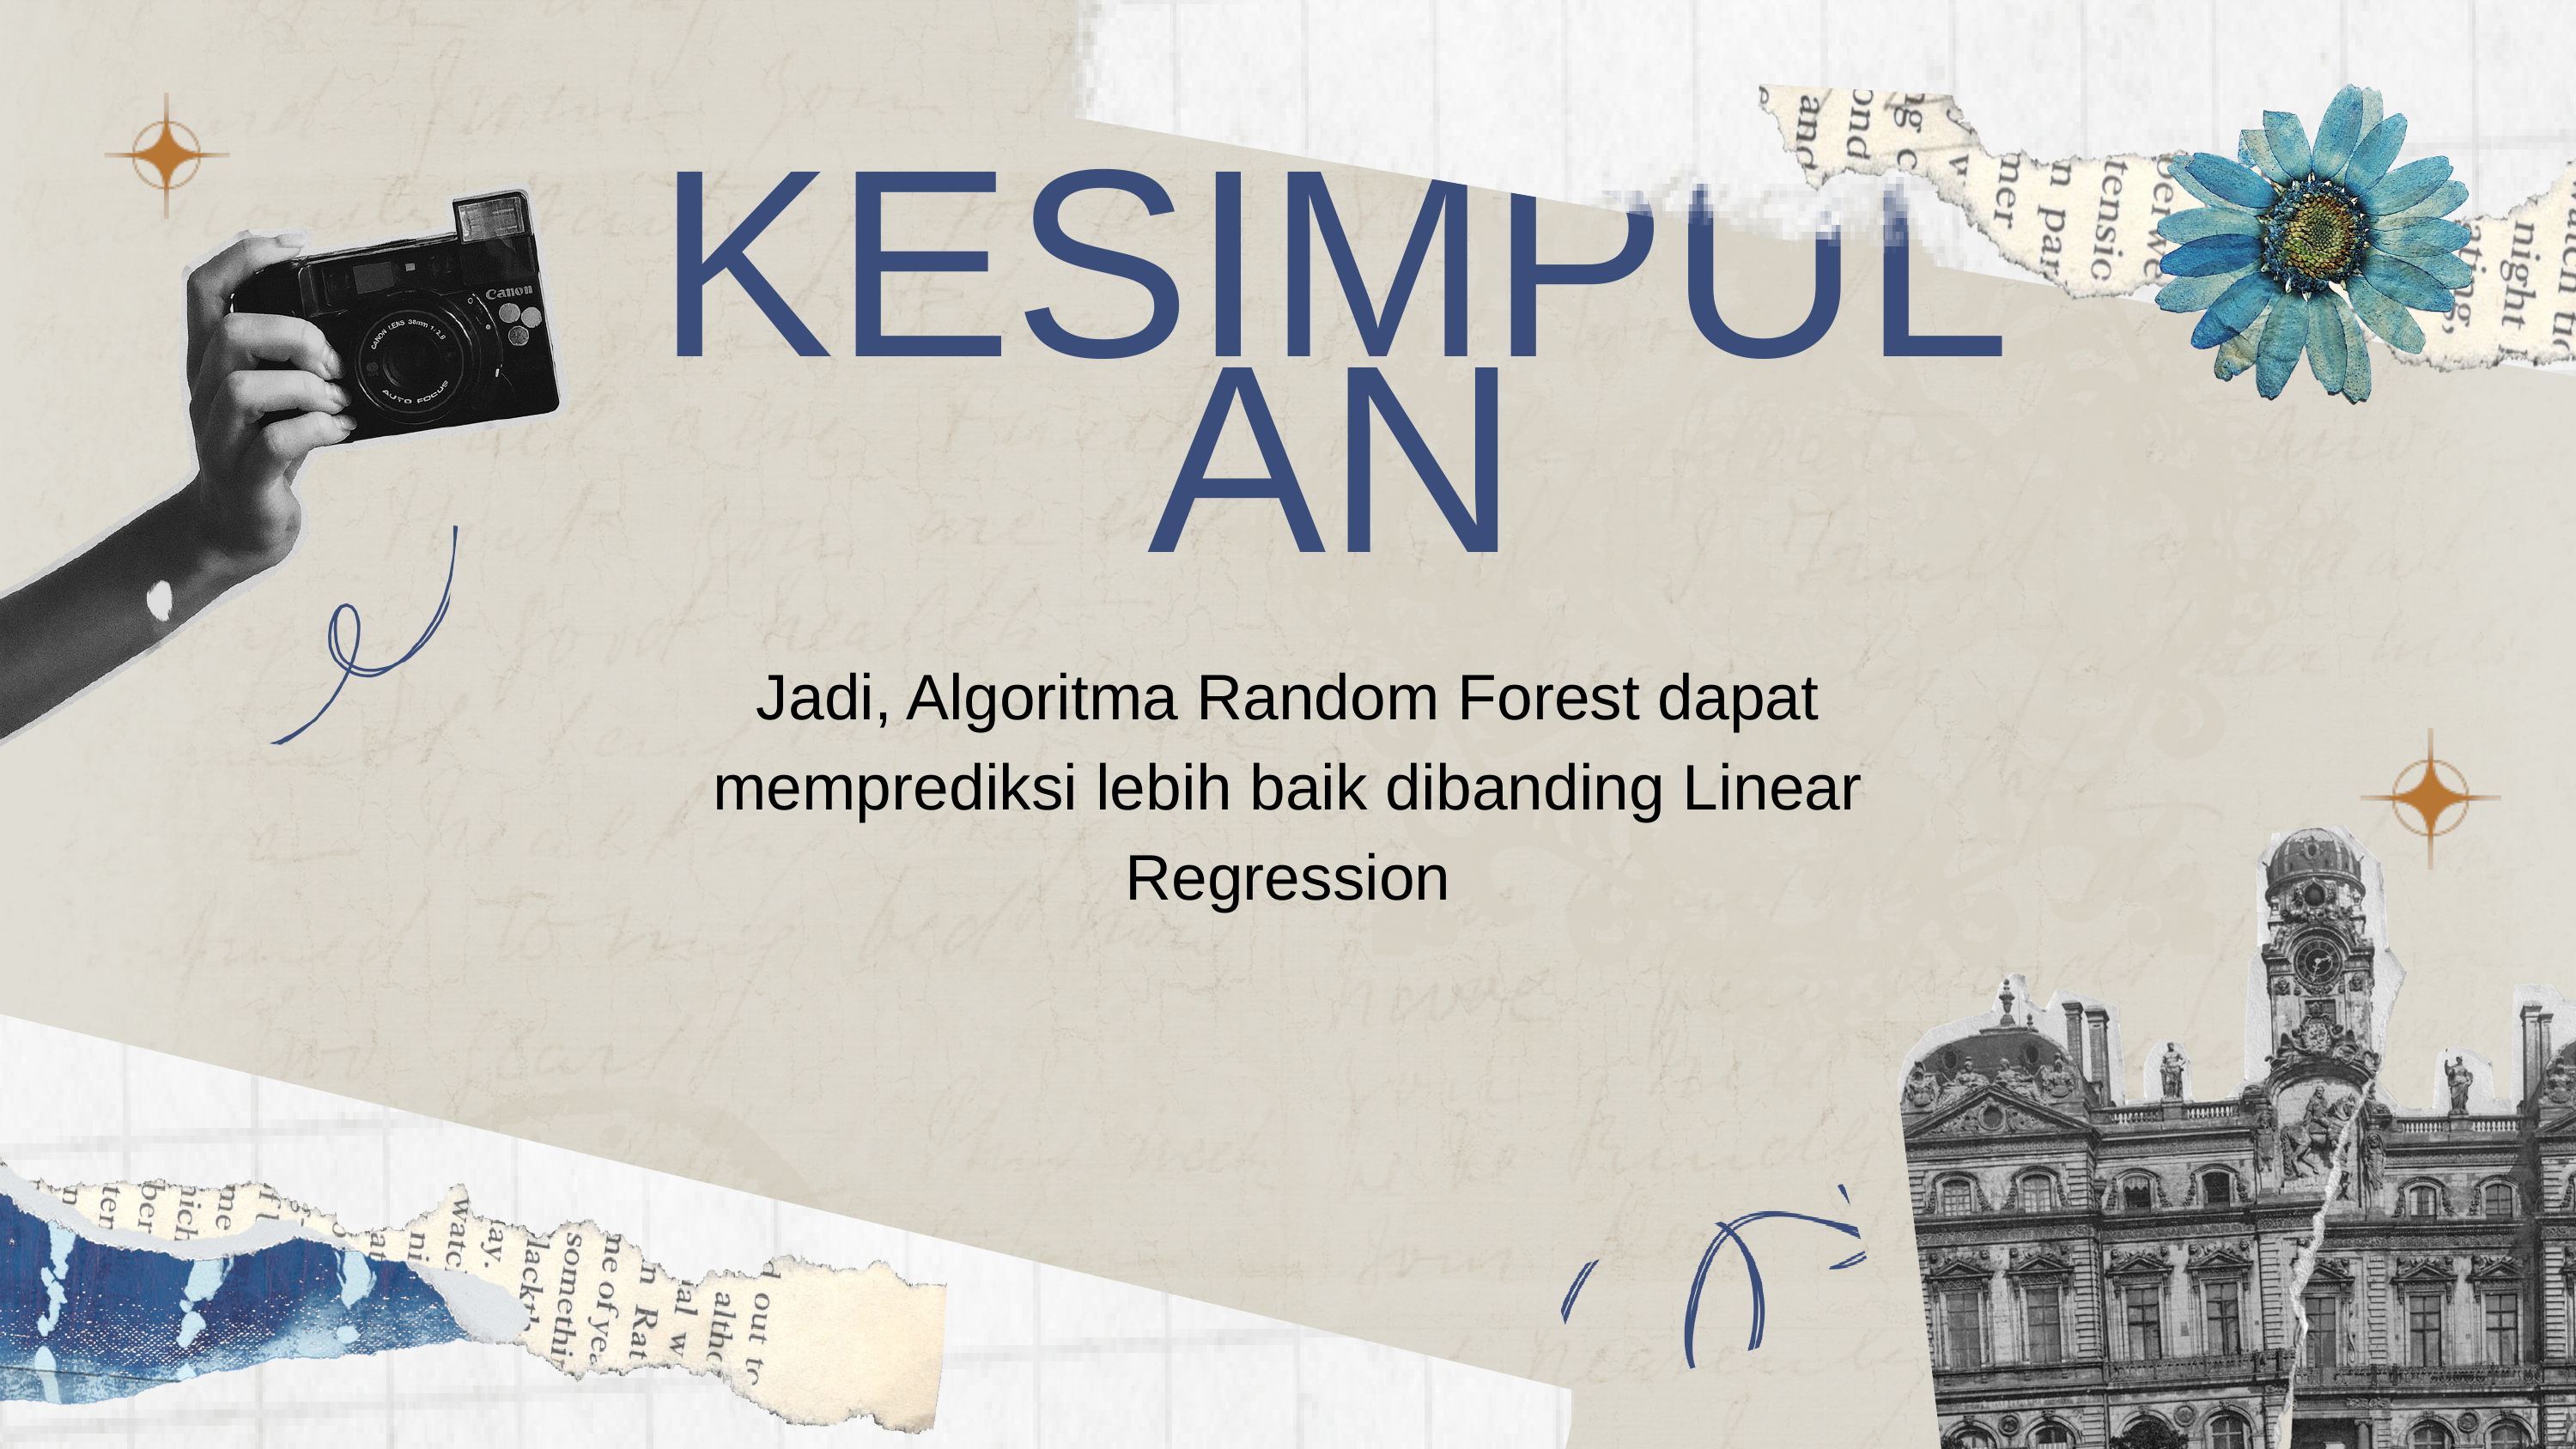

KESIMPULAN

Jadi, Algoritma Random Forest dapat memprediksi lebih baik dibanding Linear Regression